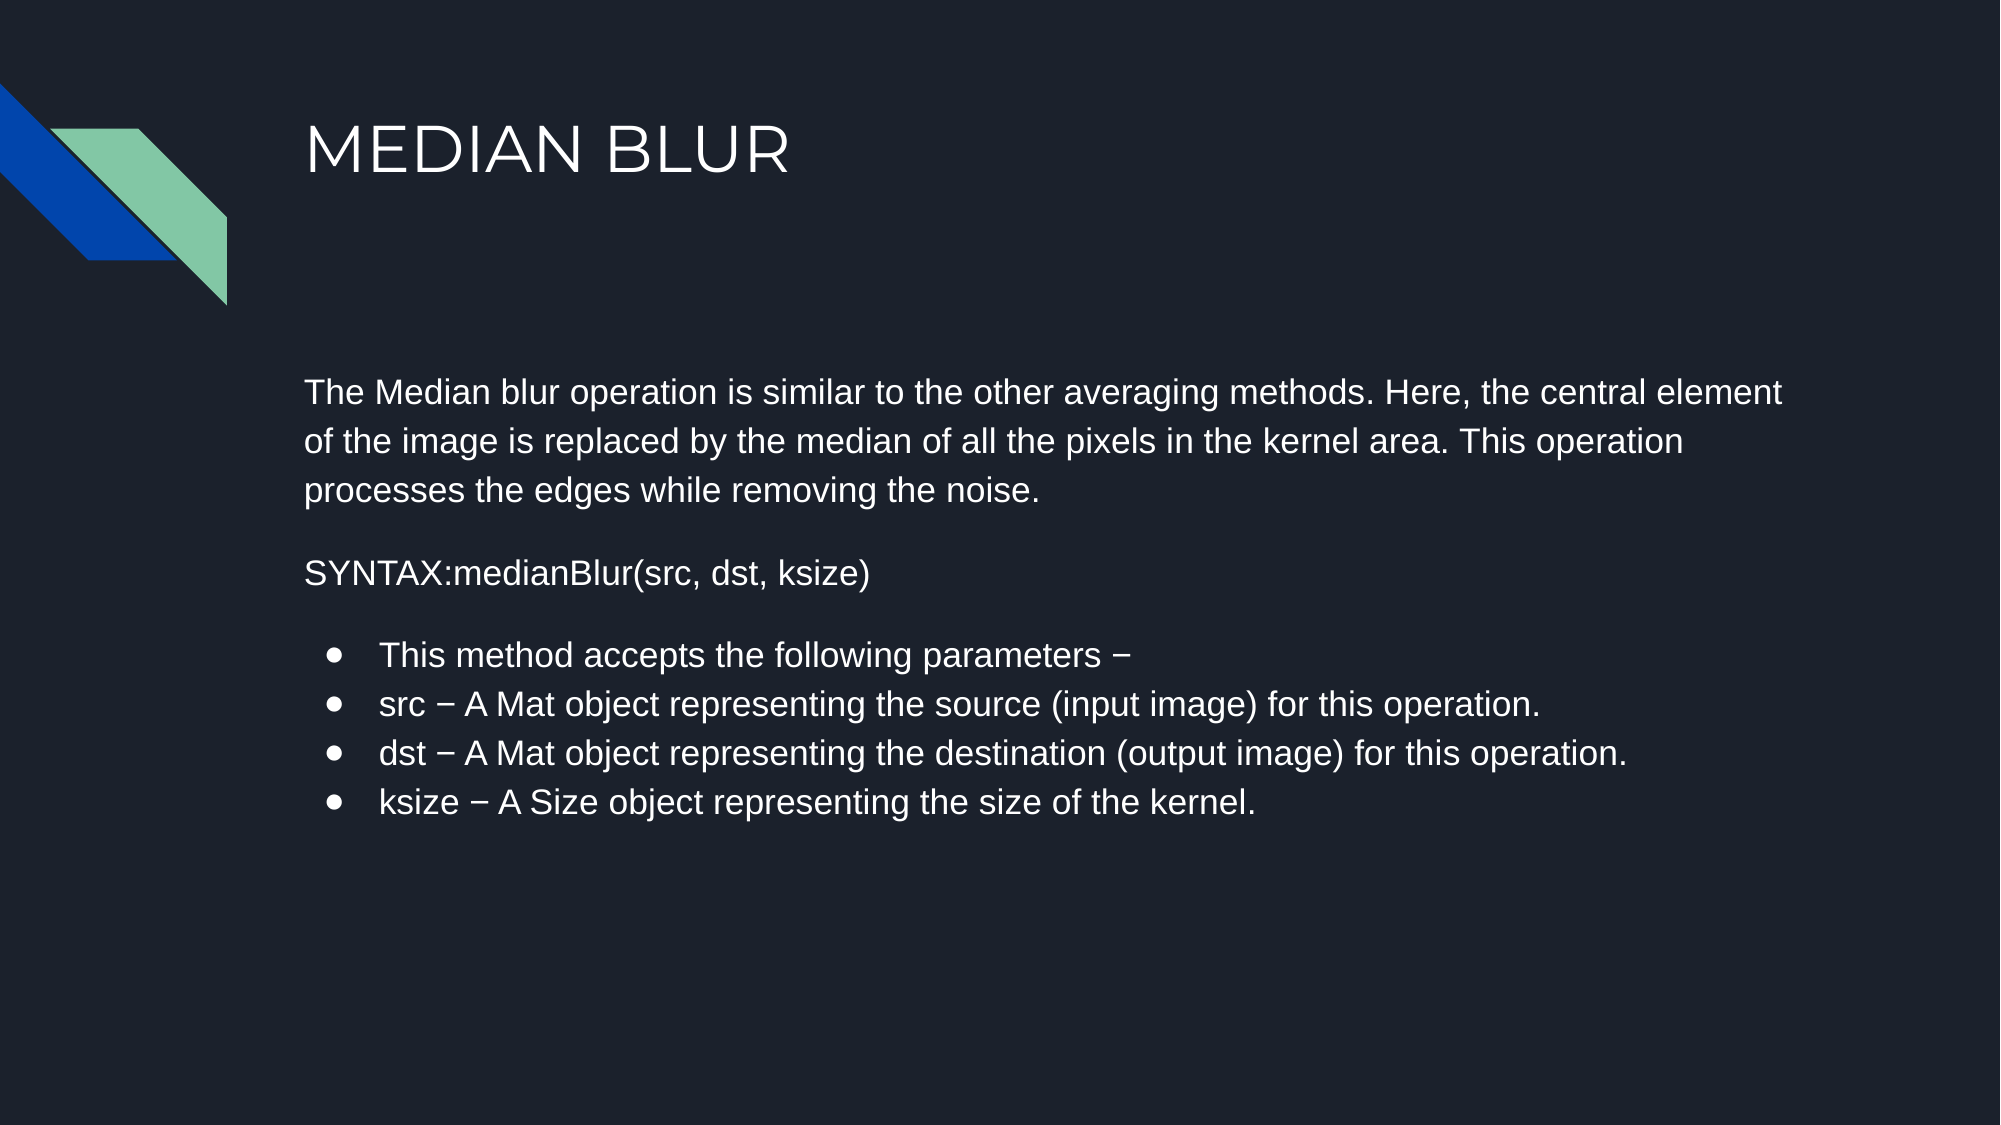

# MEDIAN BLUR

The Median blur operation is similar to the other averaging methods. Here, the central element of the image is replaced by the median of all the pixels in the kernel area. This operation processes the edges while removing the noise.
SYNTAX:medianBlur(src, dst, ksize)
This method accepts the following parameters −
src − A Mat object representing the source (input image) for this operation.
dst − A Mat object representing the destination (output image) for this operation.
ksize − A Size object representing the size of the kernel.